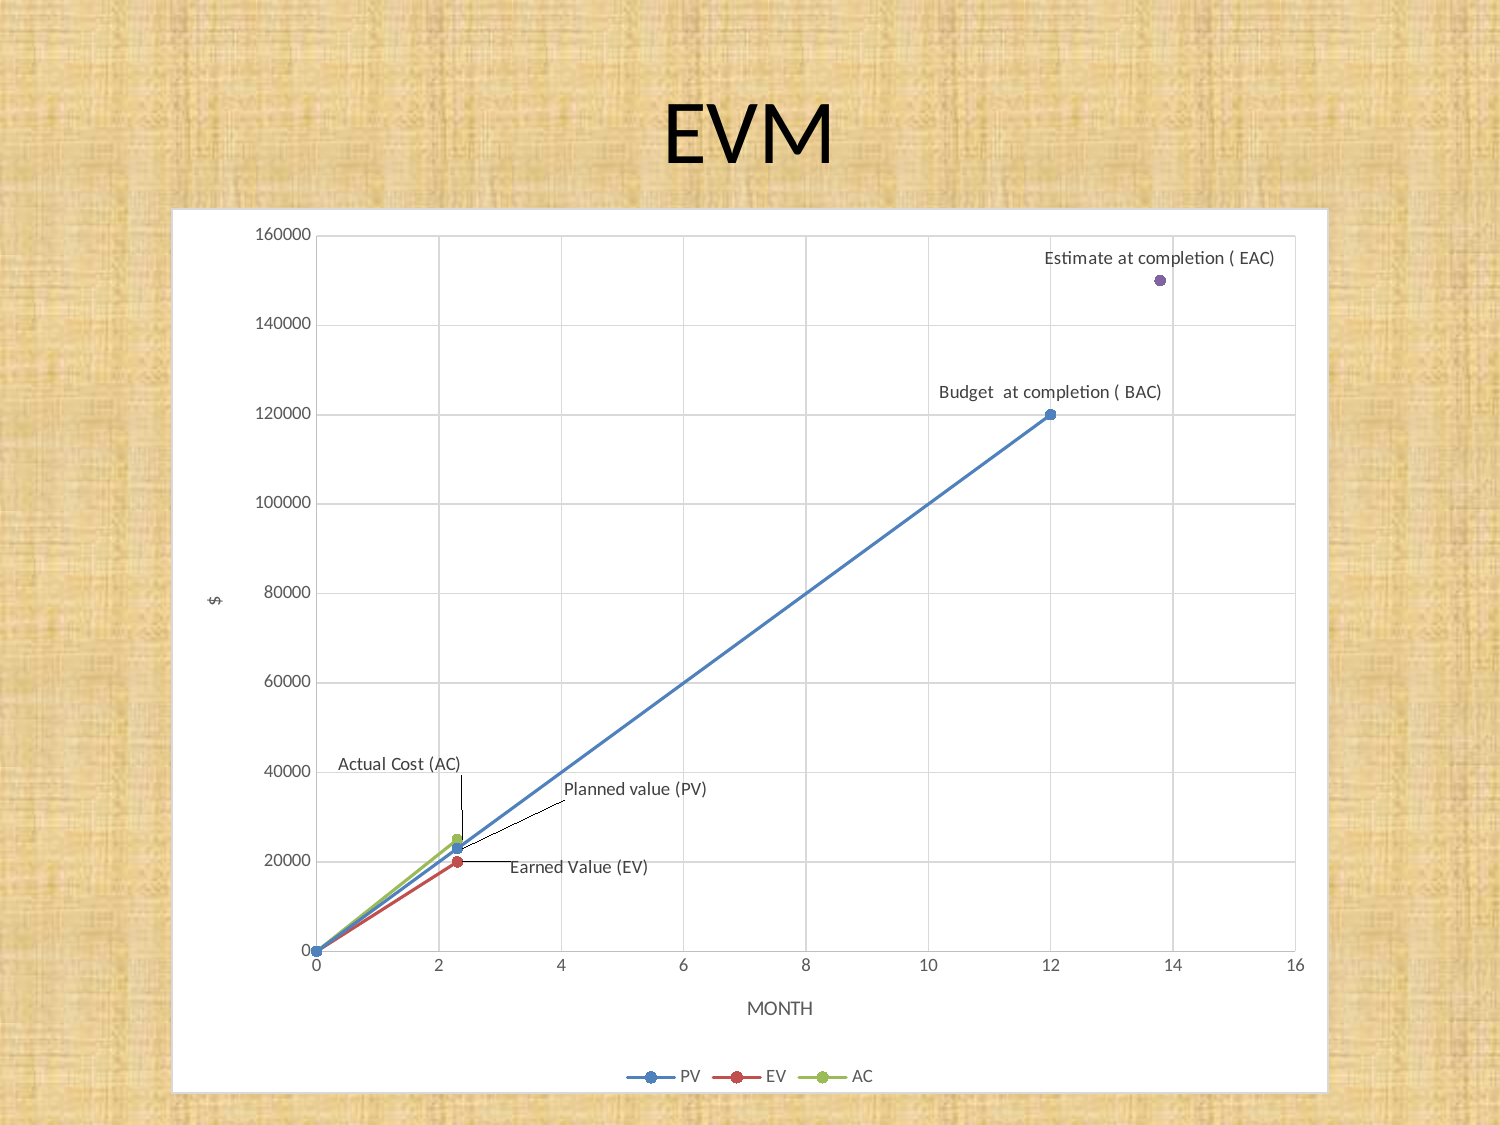

# EVM

### Chart

| Category | PV | EV | AC | A |
|---|---|---|---|---|